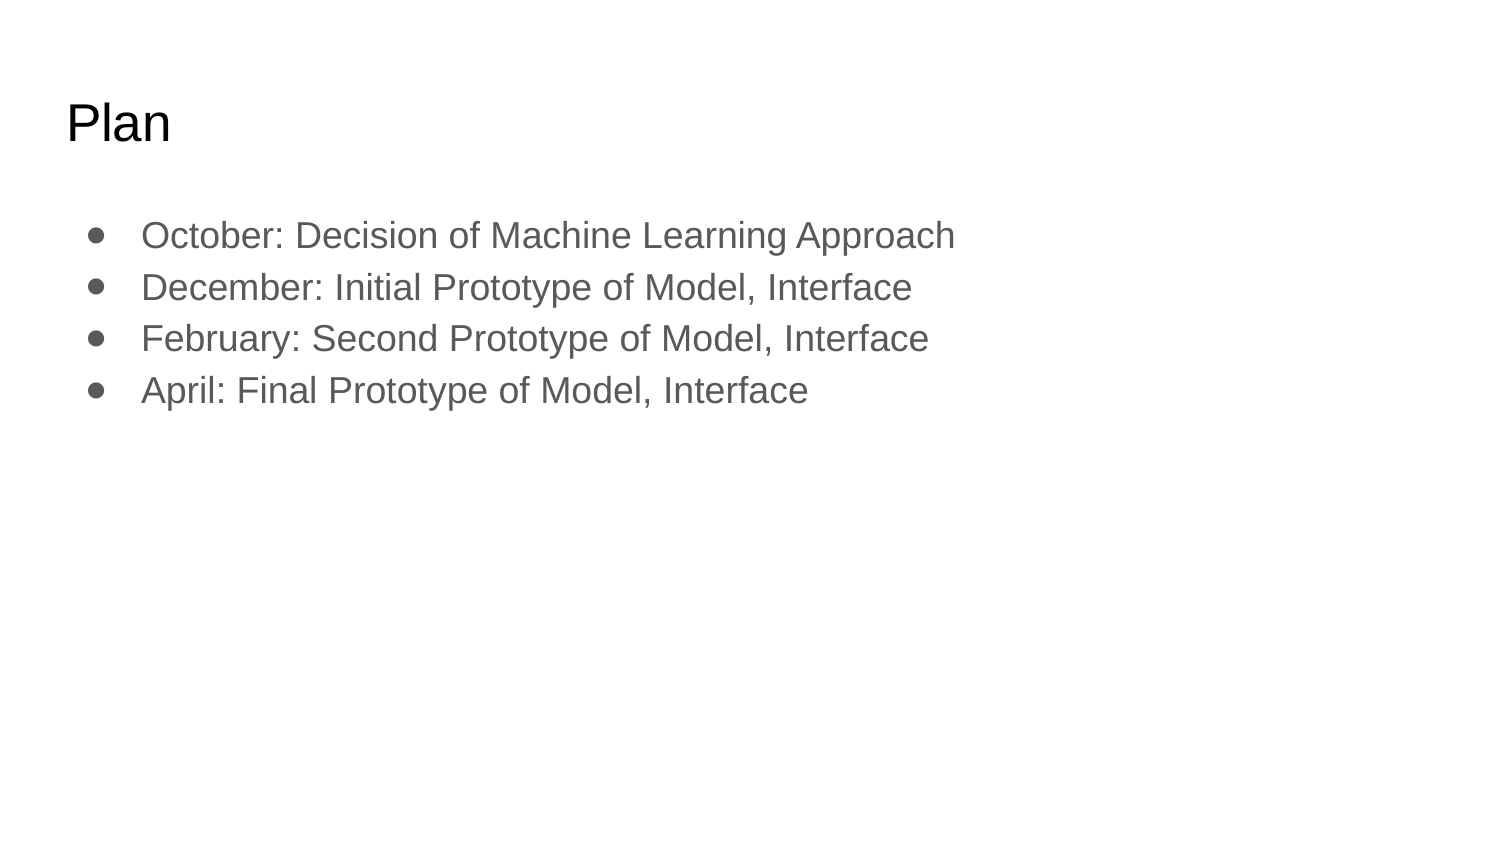

# Plan
October: Decision of Machine Learning Approach
December: Initial Prototype of Model, Interface
February: Second Prototype of Model, Interface
April: Final Prototype of Model, Interface